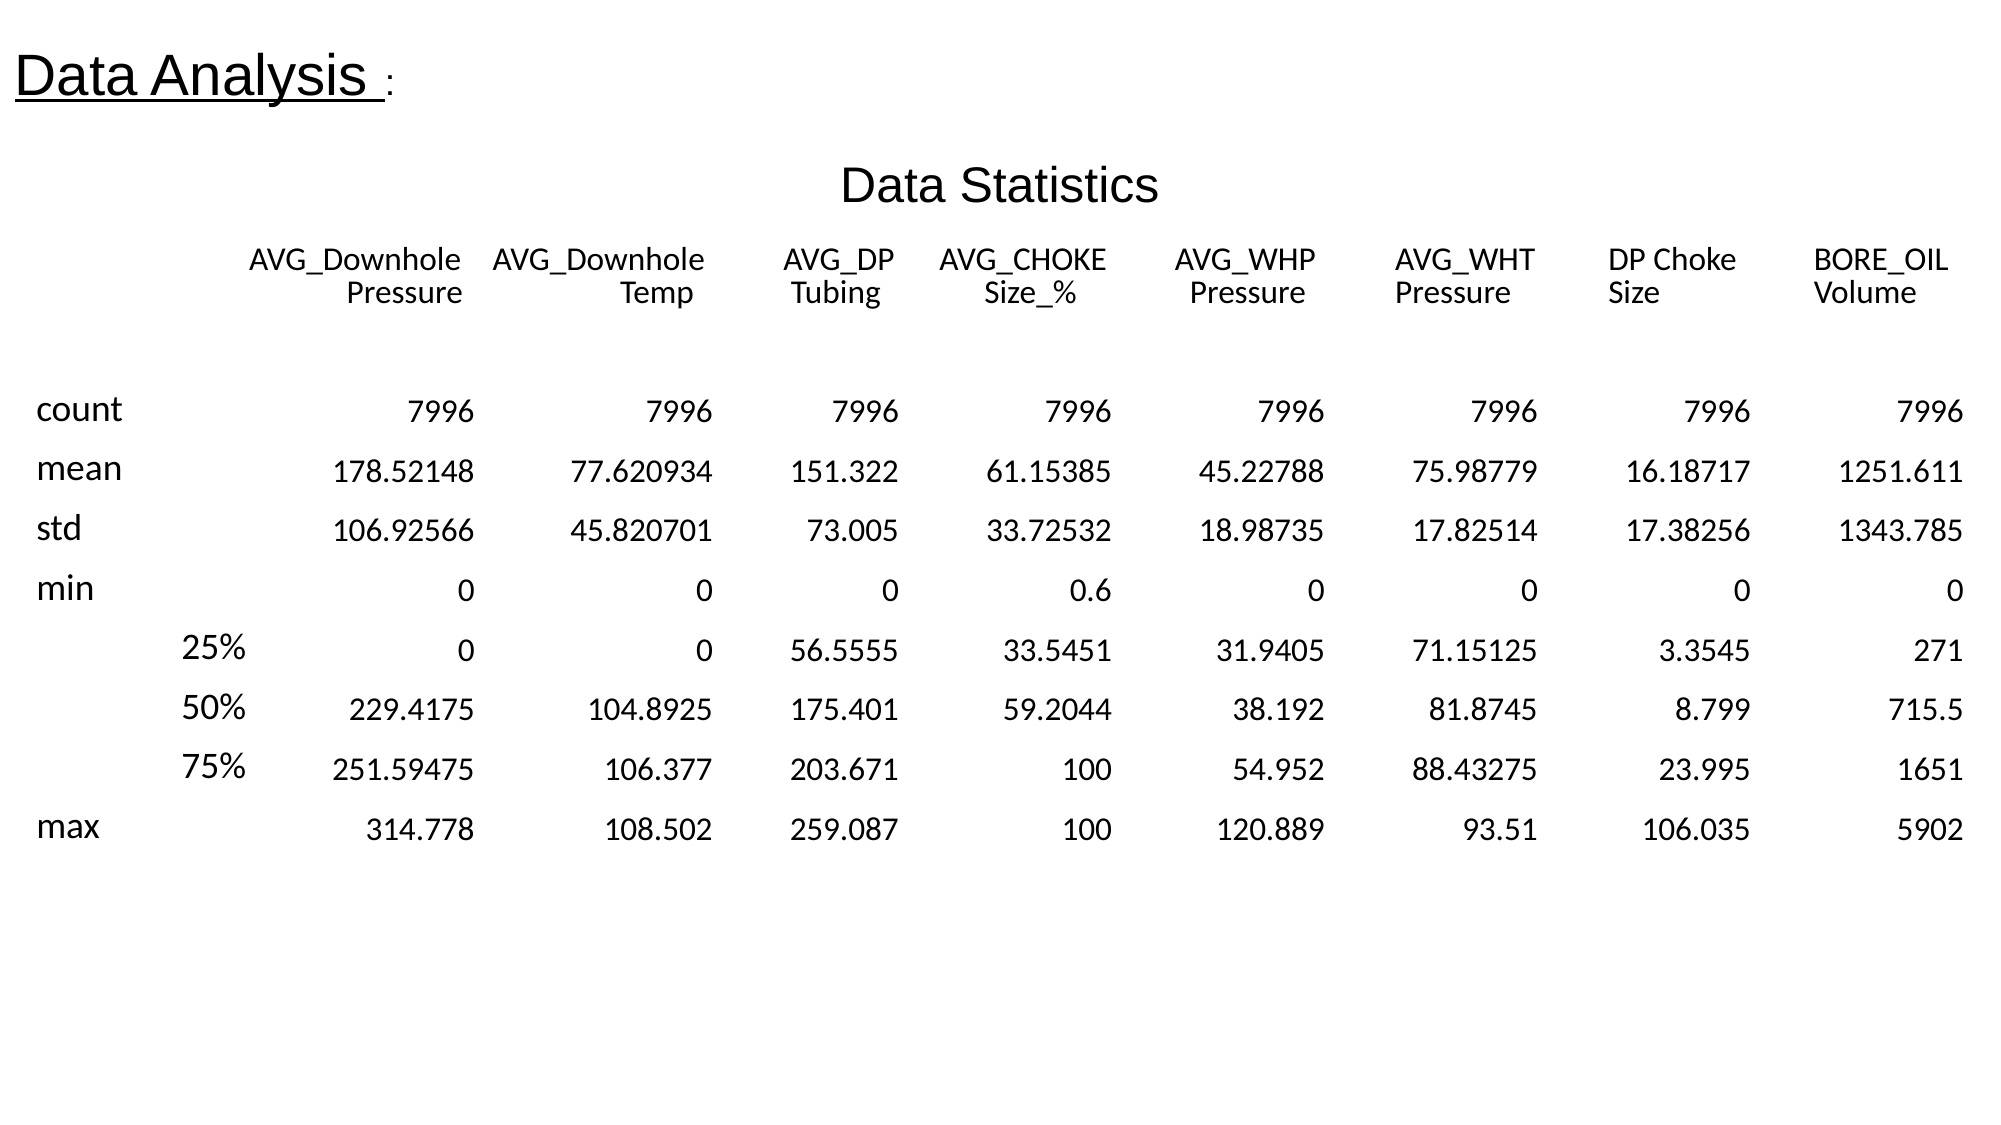

Data Analysis :

Data Statistics

|  | AVG\_Downhole Pressure | AVG\_Downhole Temp | AVG\_DP Tubing | AVG\_CHOKE Size\_% | AVG\_WHP Pressure | AVG\_WHT Pressure | DP Choke Size | BORE\_OIL Volume |
| --- | --- | --- | --- | --- | --- | --- | --- | --- |
| count | 7996 | 7996 | 7996 | 7996 | 7996 | 7996 | 7996 | 7996 |
| mean | 178.52148 | 77.620934 | 151.322 | 61.15385 | 45.22788 | 75.98779 | 16.18717 | 1251.611 |
| std | 106.92566 | 45.820701 | 73.005 | 33.72532 | 18.98735 | 17.82514 | 17.38256 | 1343.785 |
| min | 0 | 0 | 0 | 0.6 | 0 | 0 | 0 | 0 |
| 25% | 0 | 0 | 56.5555 | 33.5451 | 31.9405 | 71.15125 | 3.3545 | 271 |
| 50% | 229.4175 | 104.8925 | 175.401 | 59.2044 | 38.192 | 81.8745 | 8.799 | 715.5 |
| 75% | 251.59475 | 106.377 | 203.671 | 100 | 54.952 | 88.43275 | 23.995 | 1651 |
| max | 314.778 | 108.502 | 259.087 | 100 | 120.889 | 93.51 | 106.035 | 5902 |